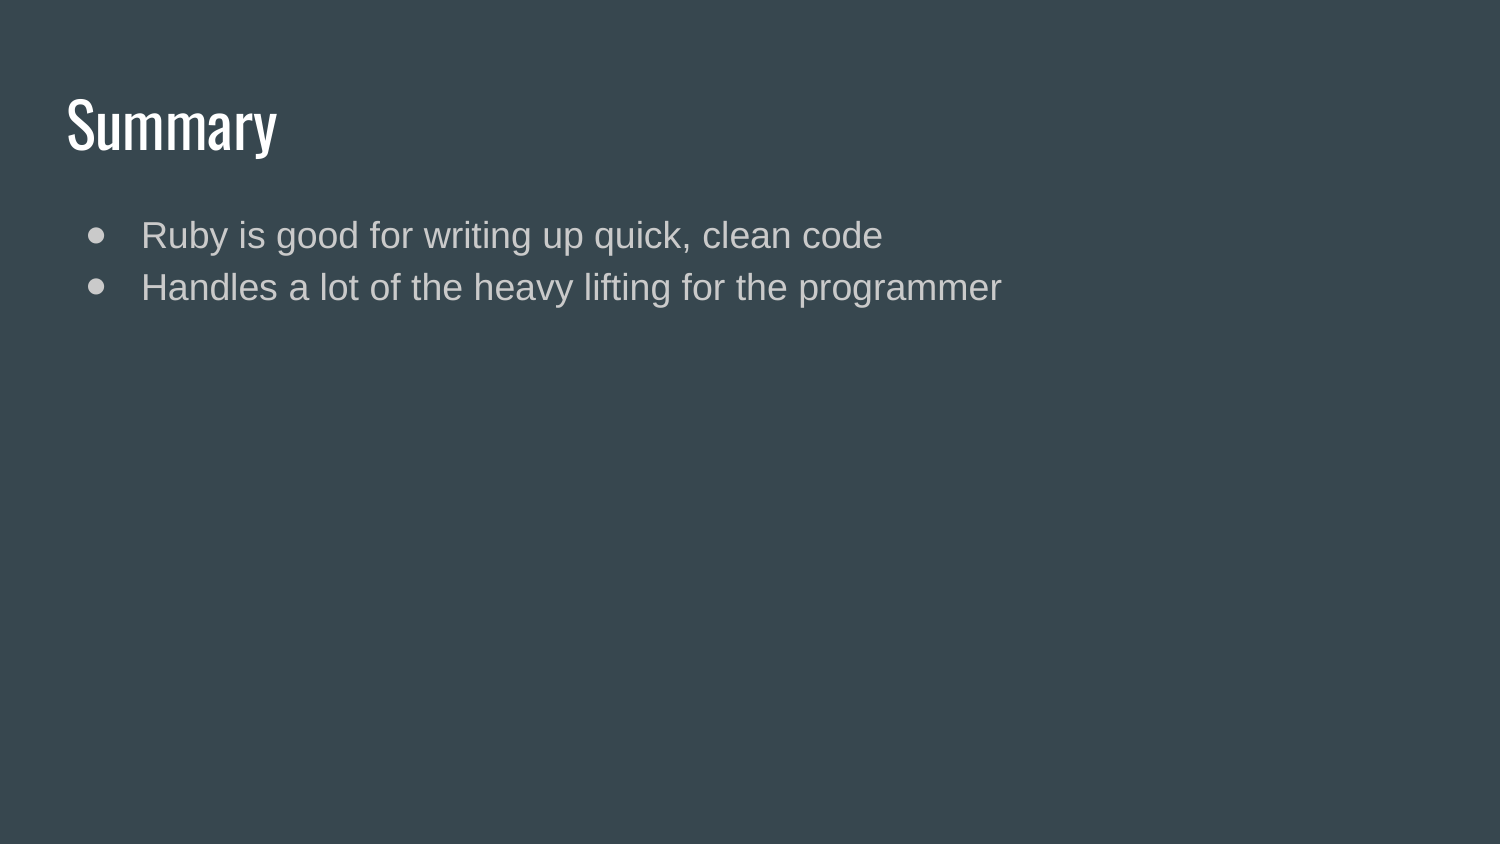

# Summary
Ruby is good for writing up quick, clean code
Handles a lot of the heavy lifting for the programmer